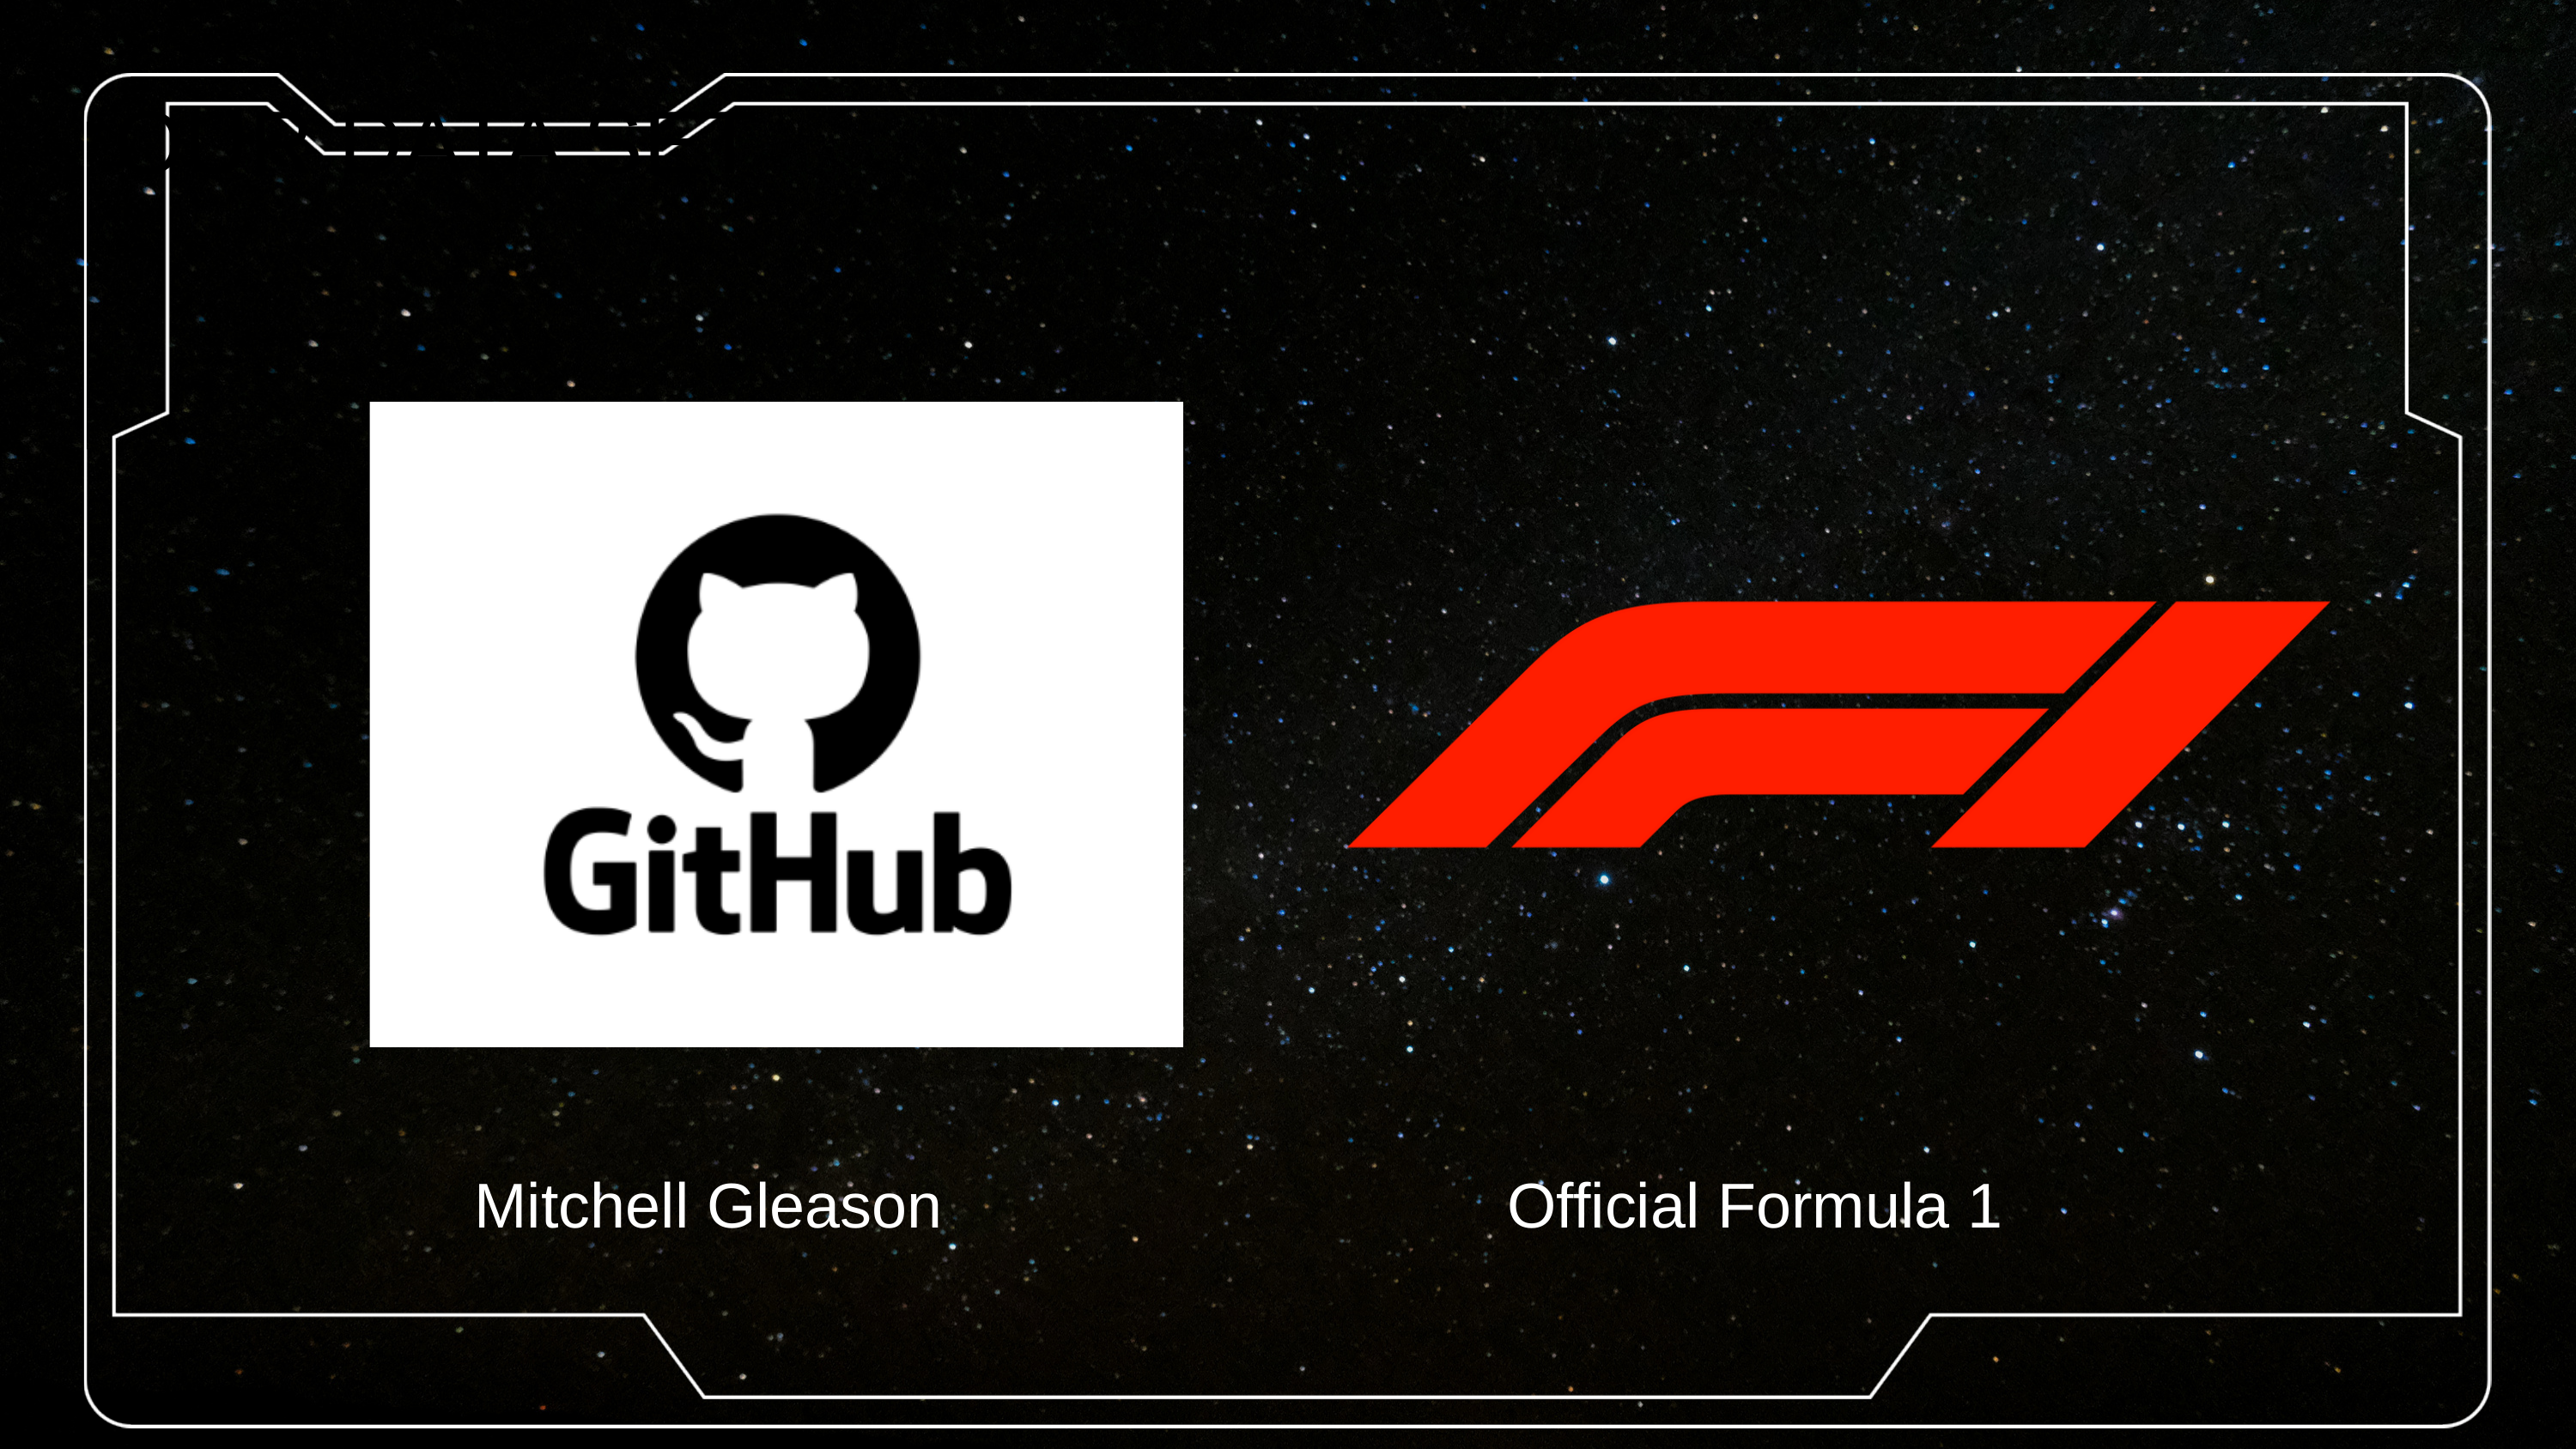

OUR DATA SET

Mitchell Gleason
Official Formula 1